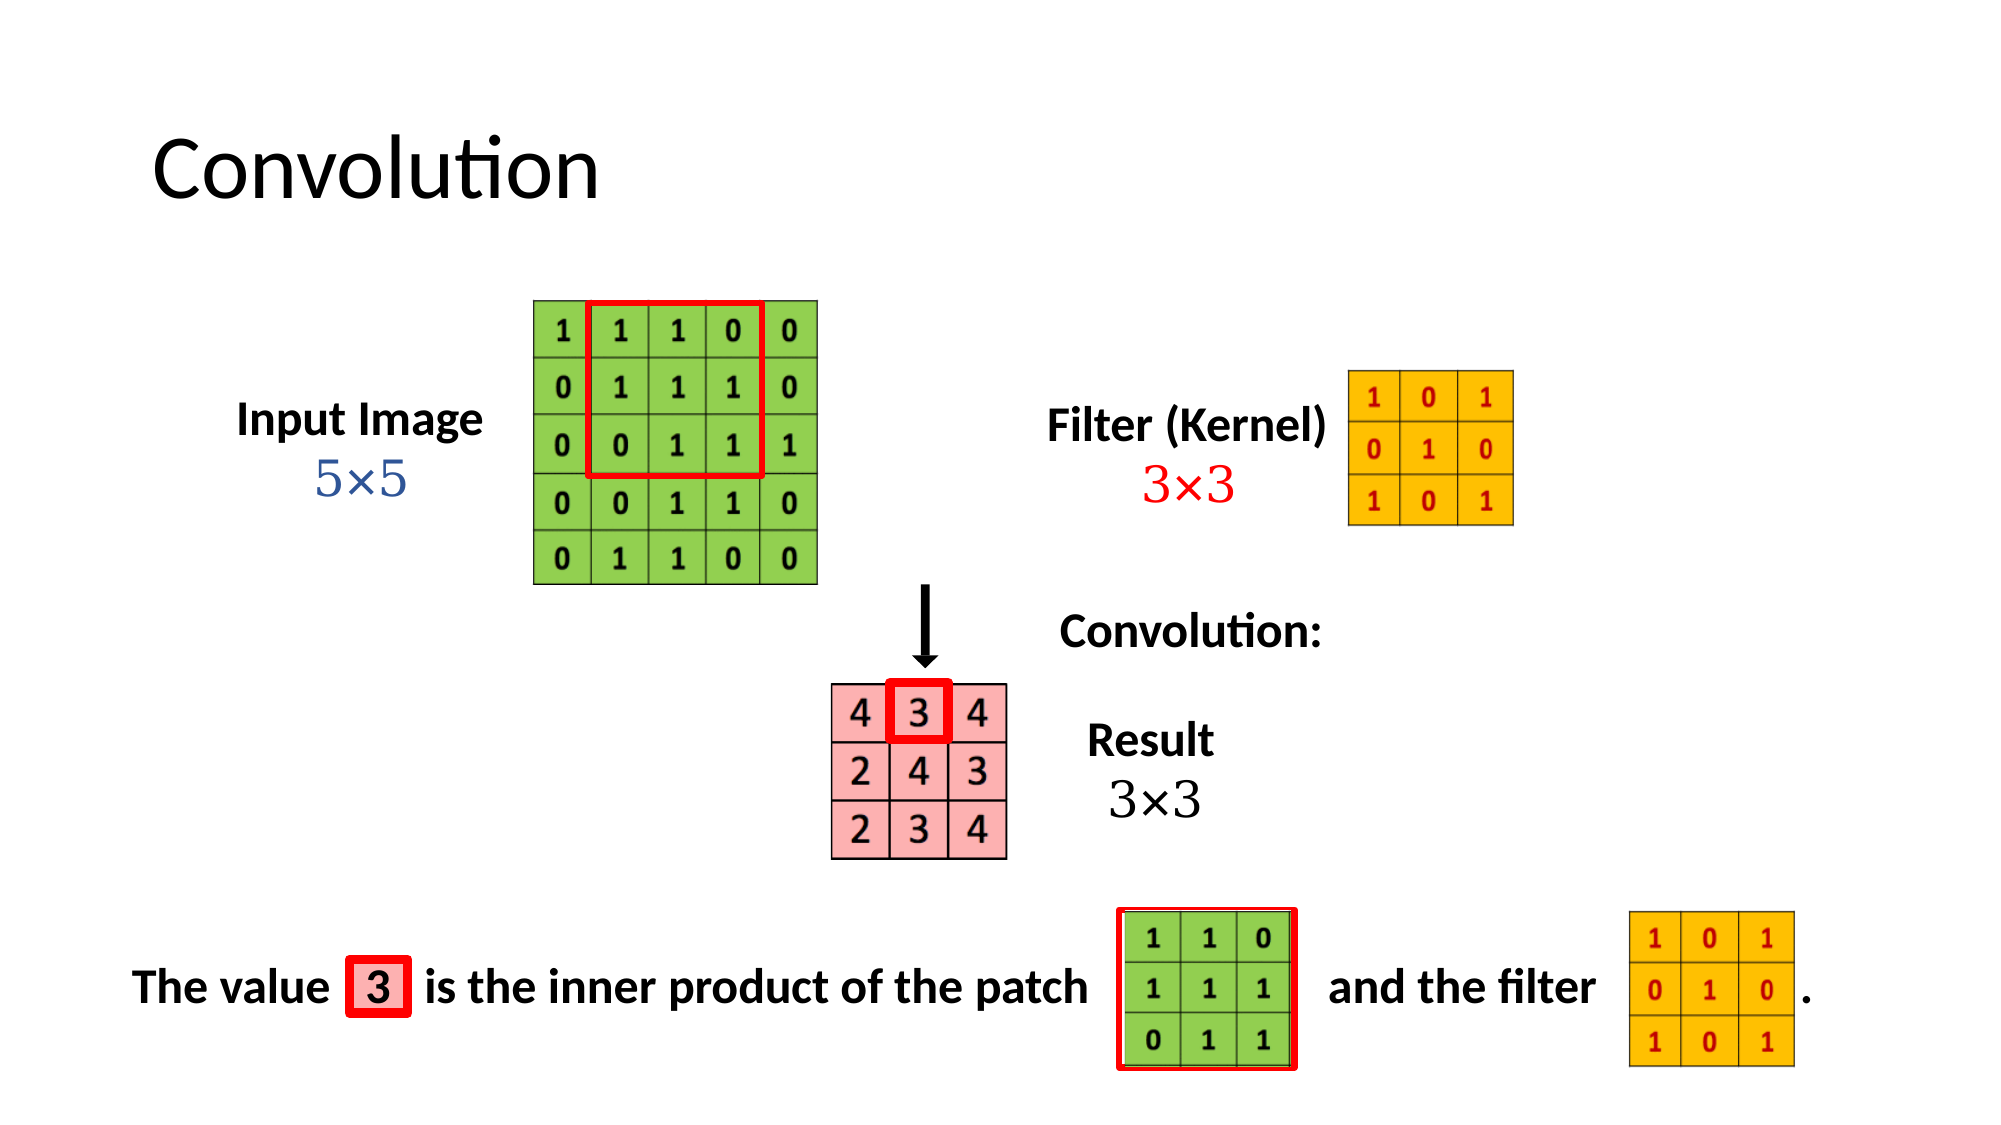

# Convolution

Input Image
5×5
Filter (Kernel)
3×3

Convolution:

Result
3×3

The value
is the inner product of the patch
and the filter
.
3